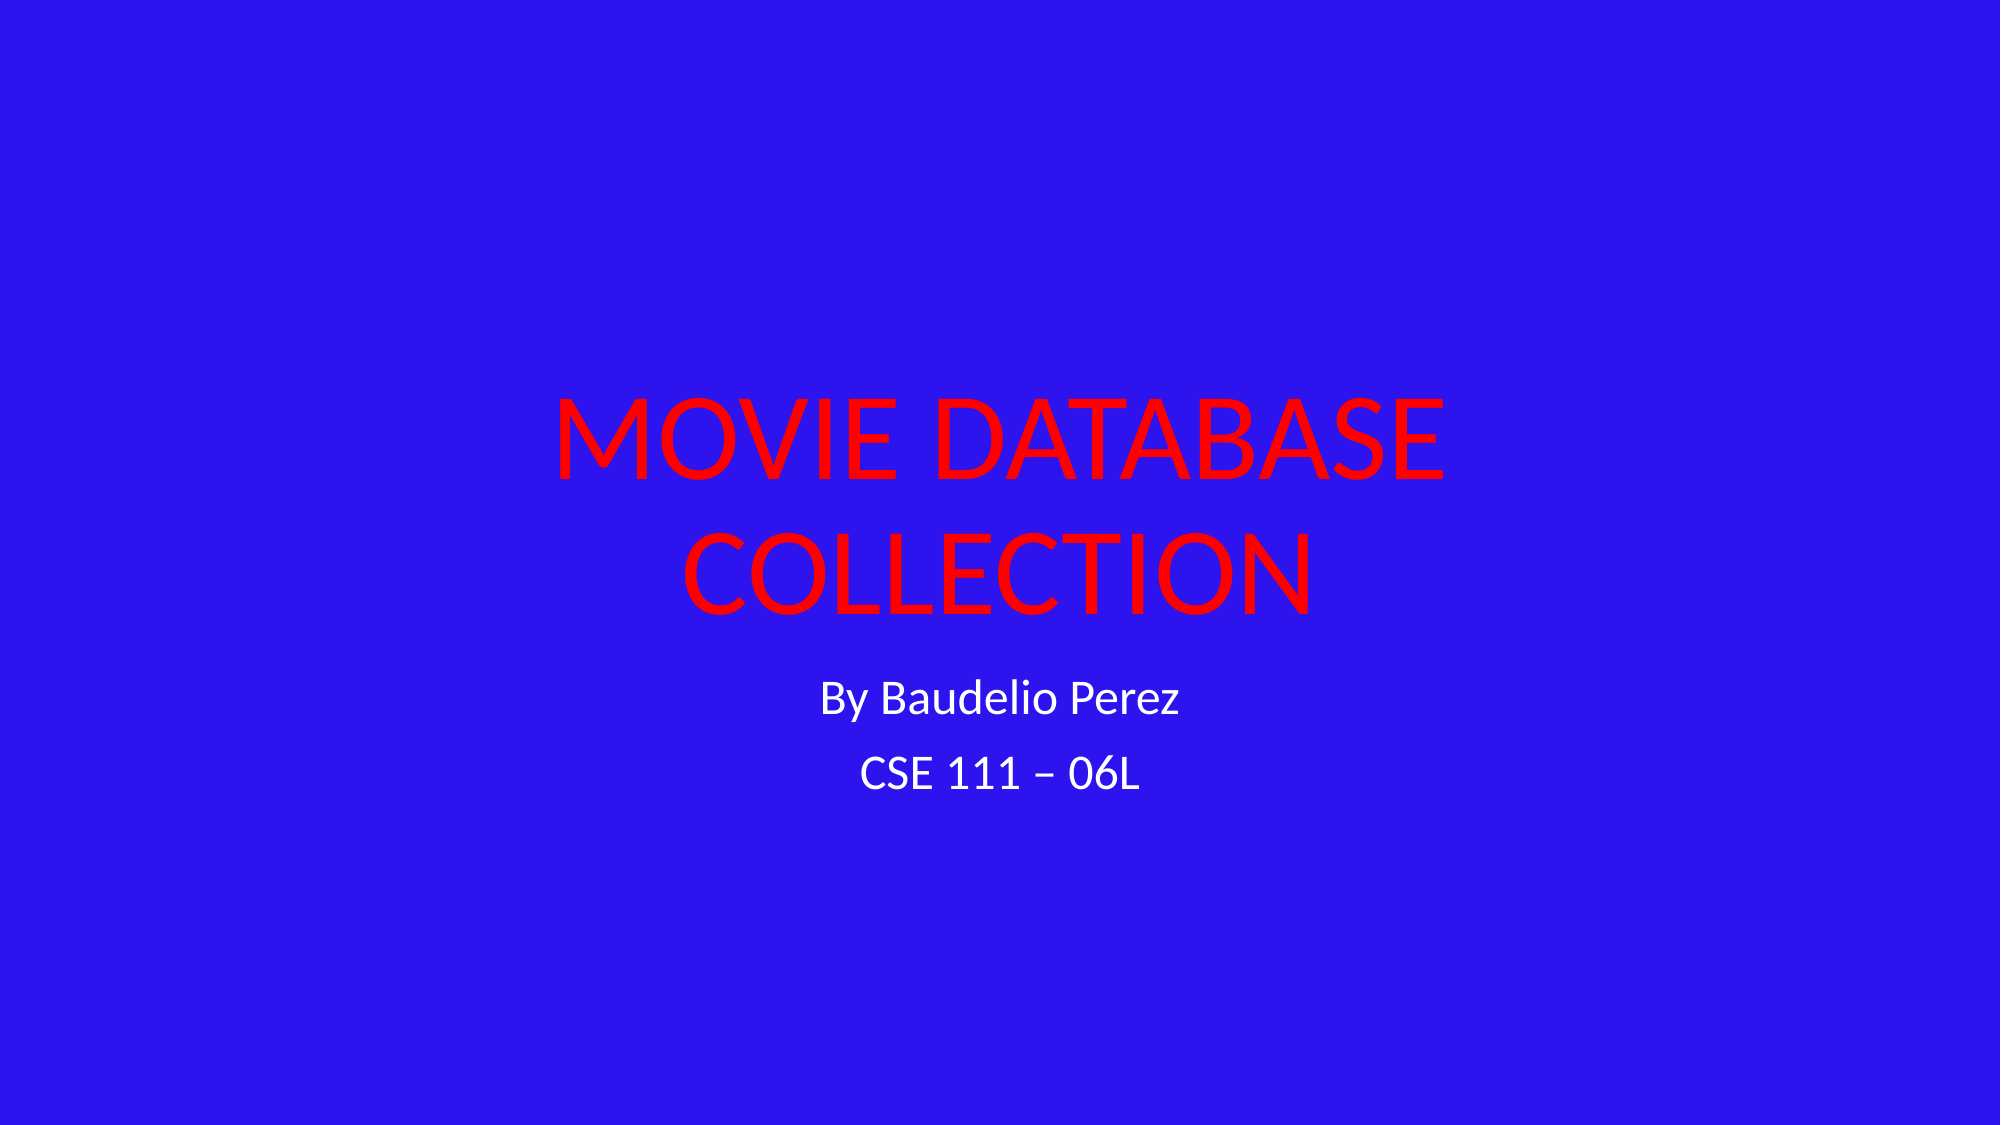

# MOVIE DATABASE COLLECTION
By Baudelio Perez
CSE 111 – 06L